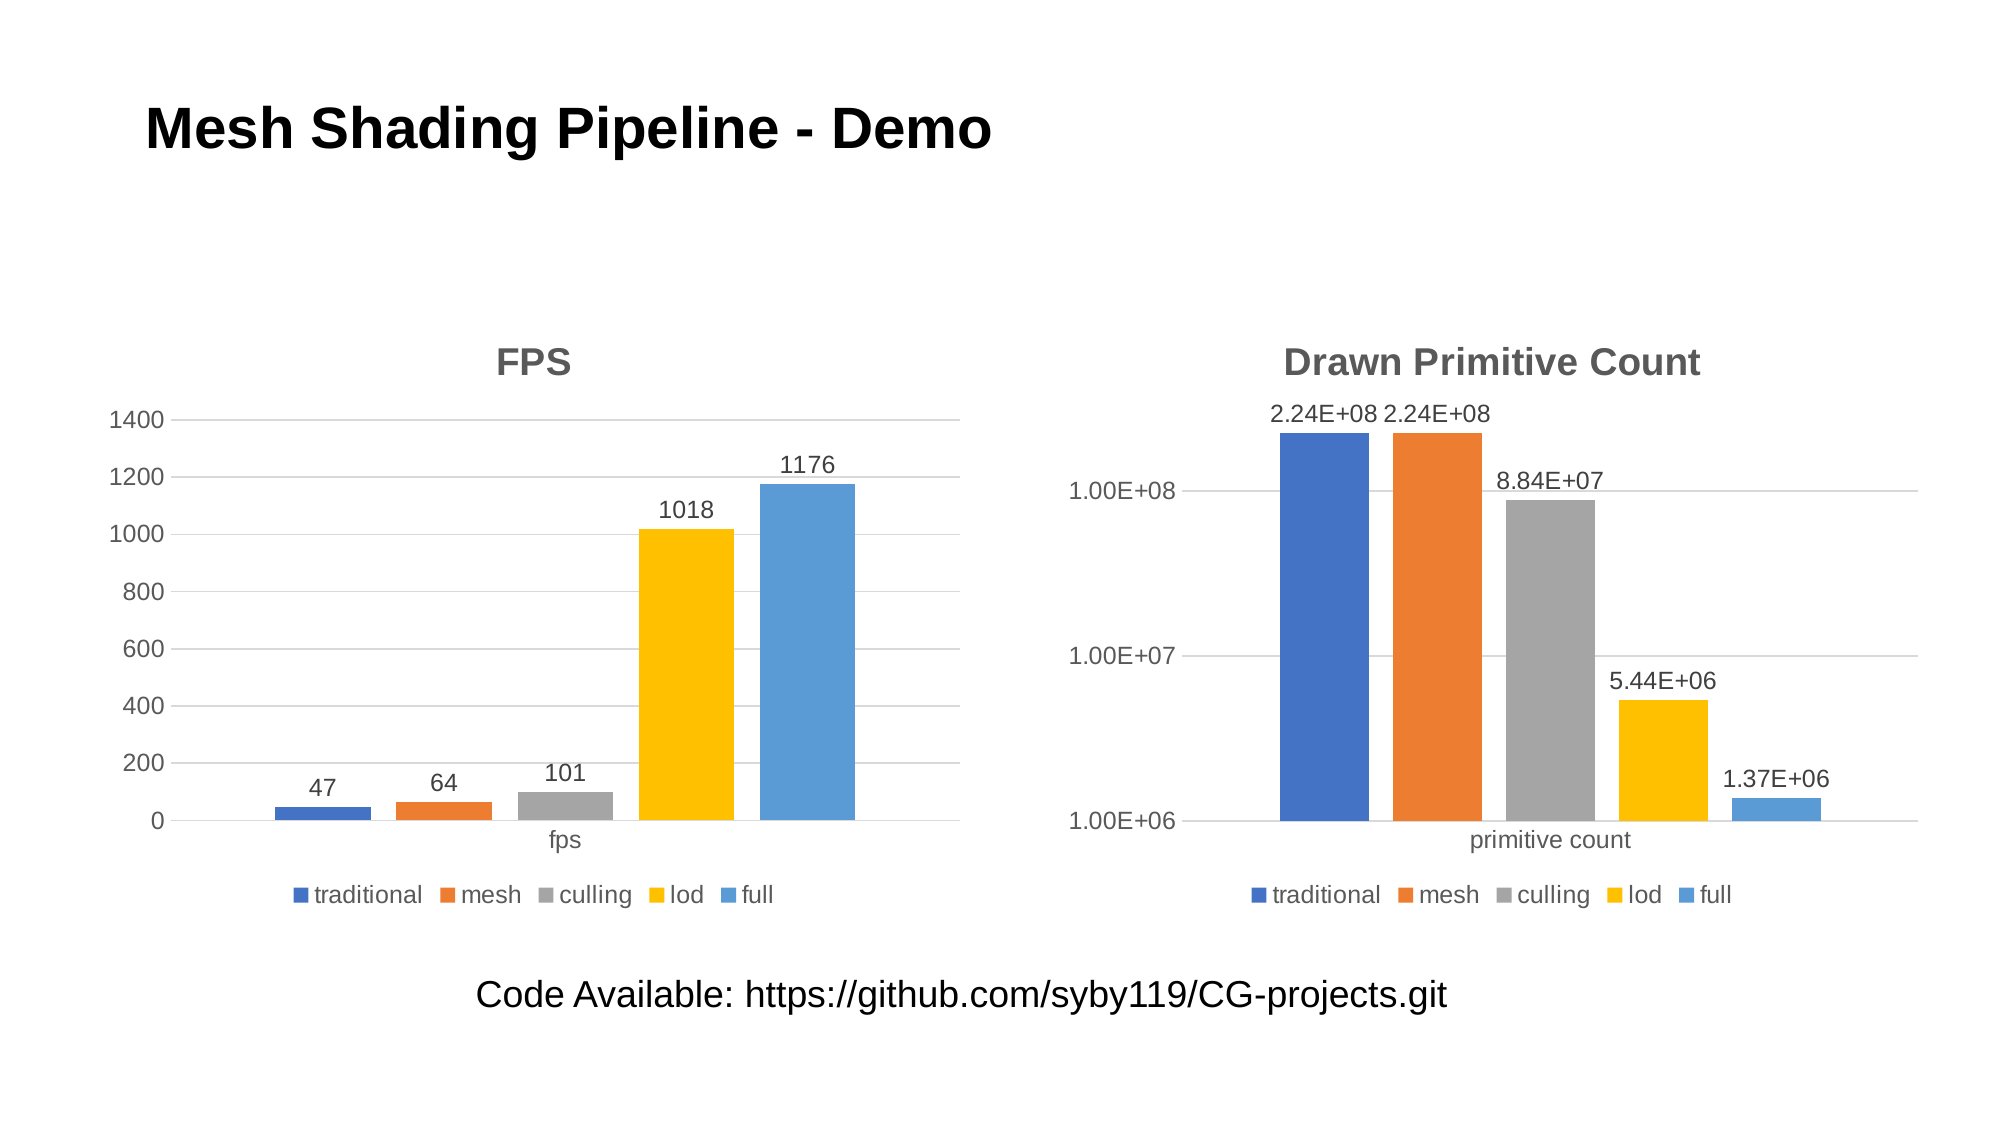

Mesh Shading Pipeline - Demo

### Chart: FPS

| Category | traditional | mesh | culling | lod | full |
|---|---|---|---|---|---|
| fps | 47.0 | 64.0 | 101.0 | 1018.0 | 1176.0 |

### Chart: Drawn Primitive Count

| Category | traditional | mesh | culling | lod | full |
|---|---|---|---|---|---|
| primitive count | 223880000.0 | 223880000.0 | 88437690.0 | 5437370.0 | 1371425.0 |
Code Available: https://github.com/syby119/CG-projects.git